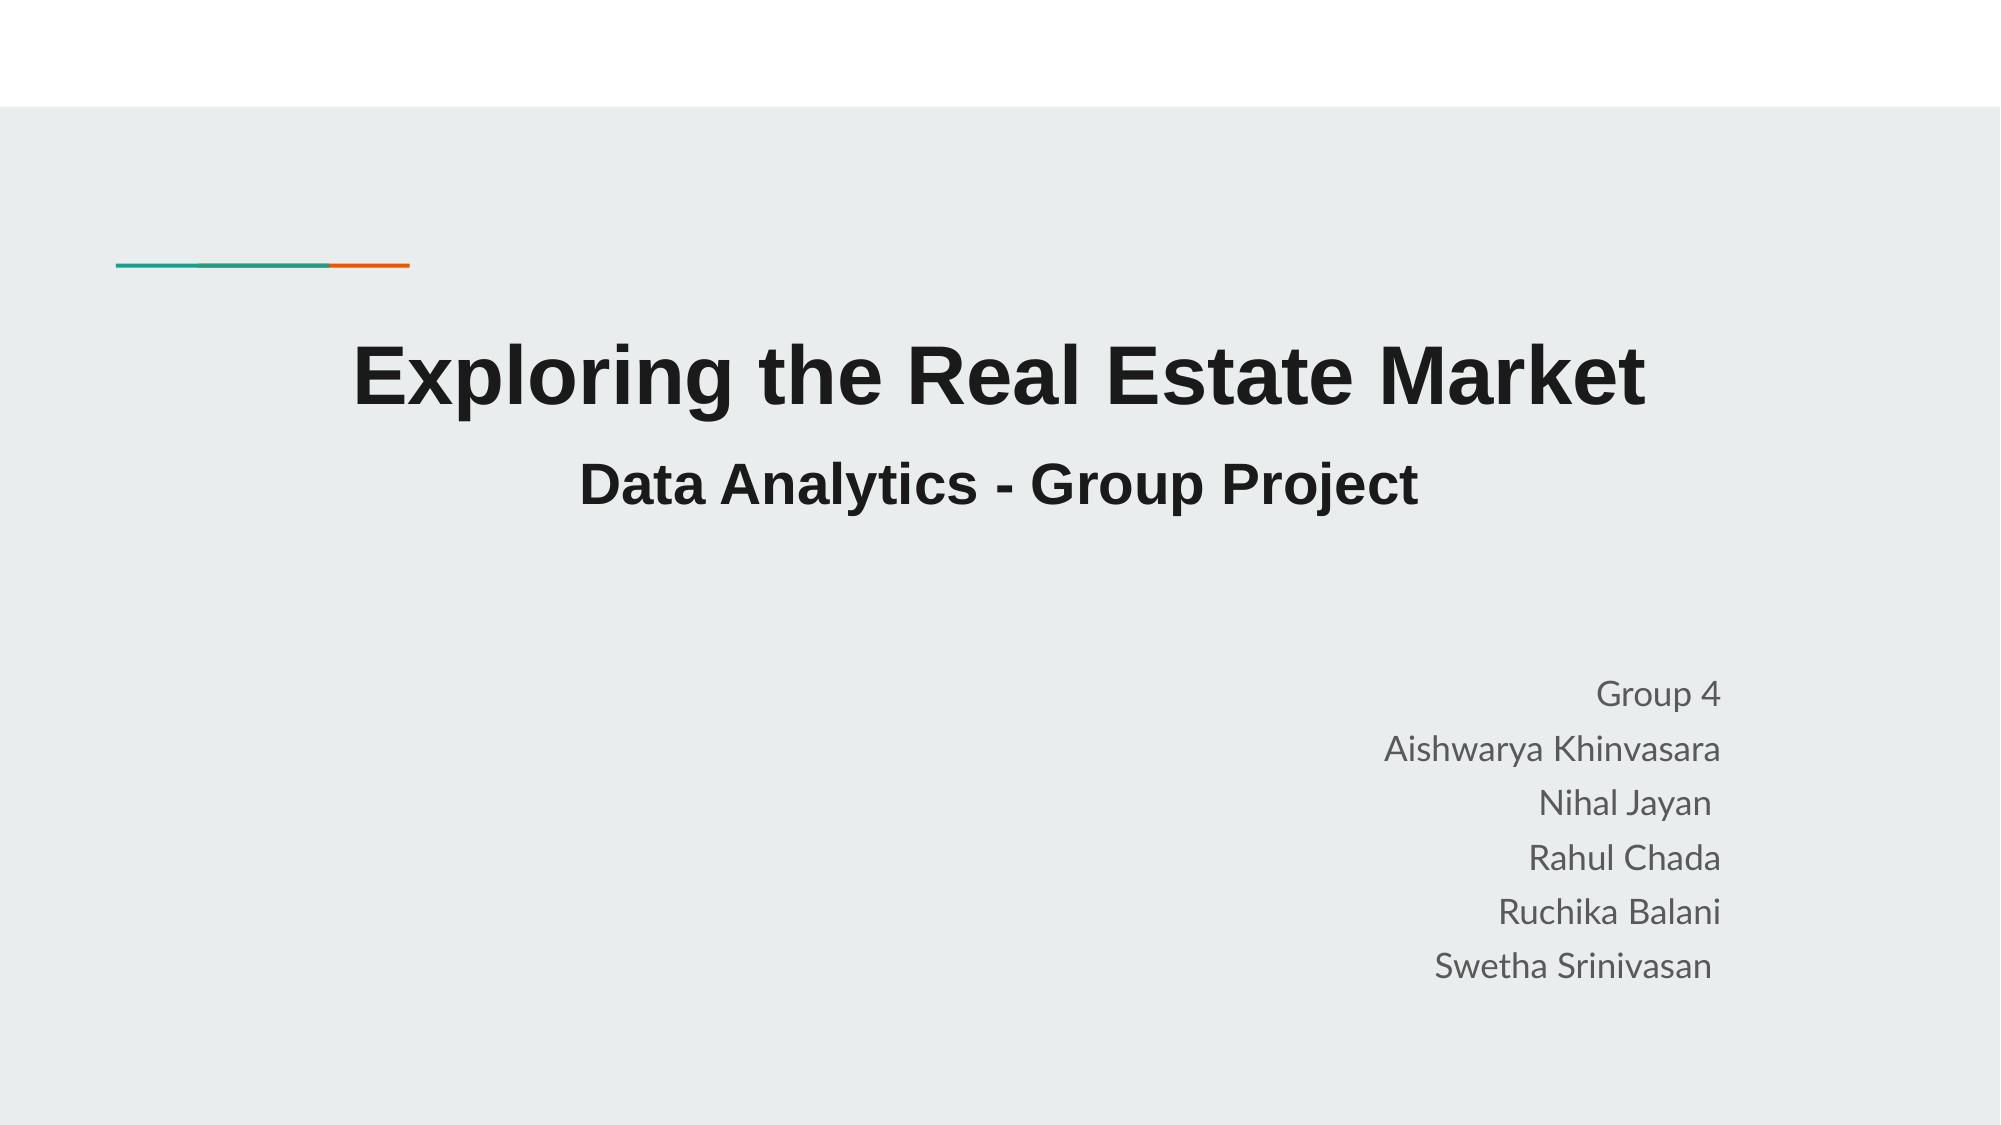

# Exploring the Real Estate Market
Data Analytics - Group Project
Group 4
Aishwarya Khinvasara
Nihal Jayan
Rahul Chada
Ruchika Balani
Swetha Srinivasan